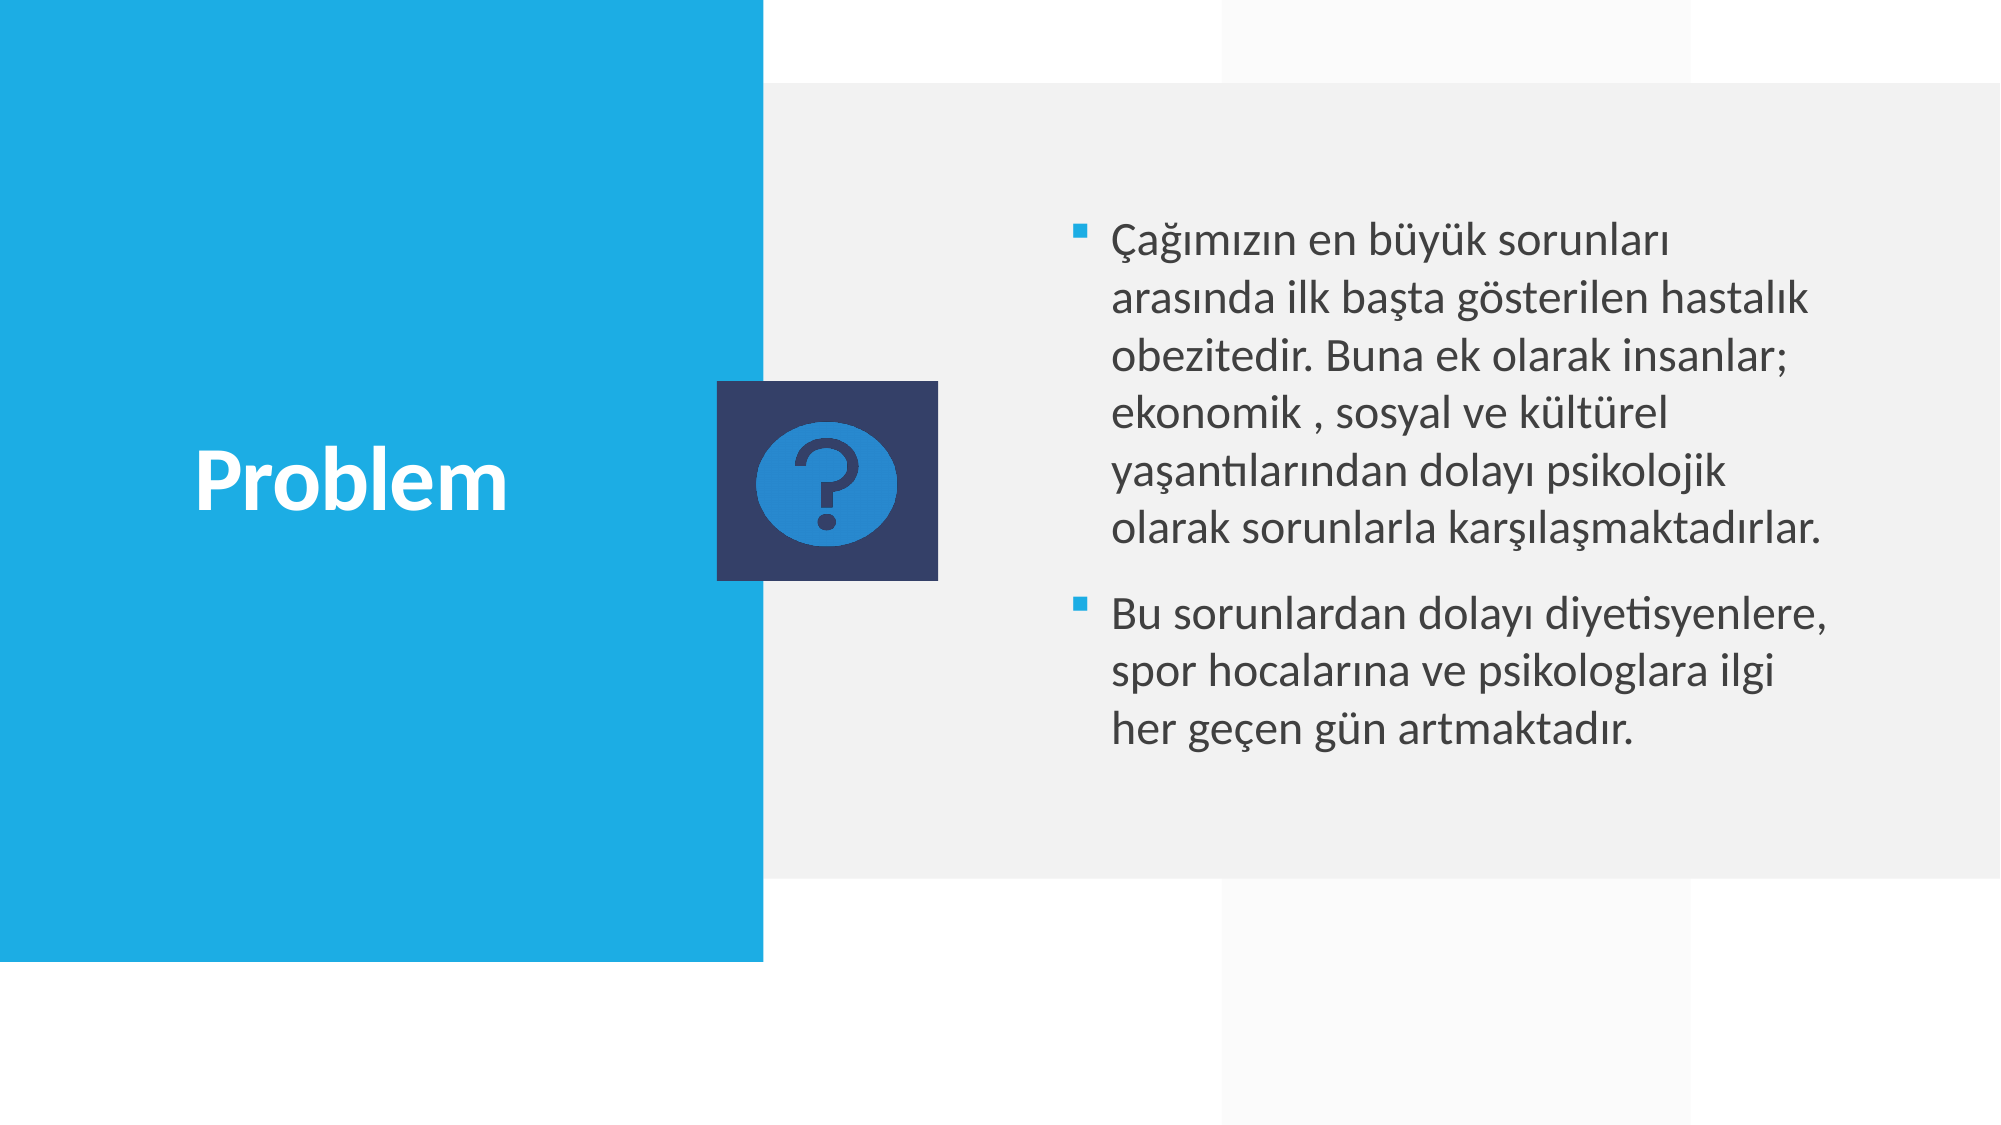

Çağımızın en büyük sorunları arasında ilk başta gösterilen hastalık obezitedir. Buna ek olarak insanlar; ekonomik , sosyal ve kültürel yaşantılarından dolayı psikolojik olarak sorunlarla karşılaşmaktadırlar.
Bu sorunlardan dolayı diyetisyenlere, spor hocalarına ve psikologlara ilgi her geçen gün artmaktadır.
# Problem